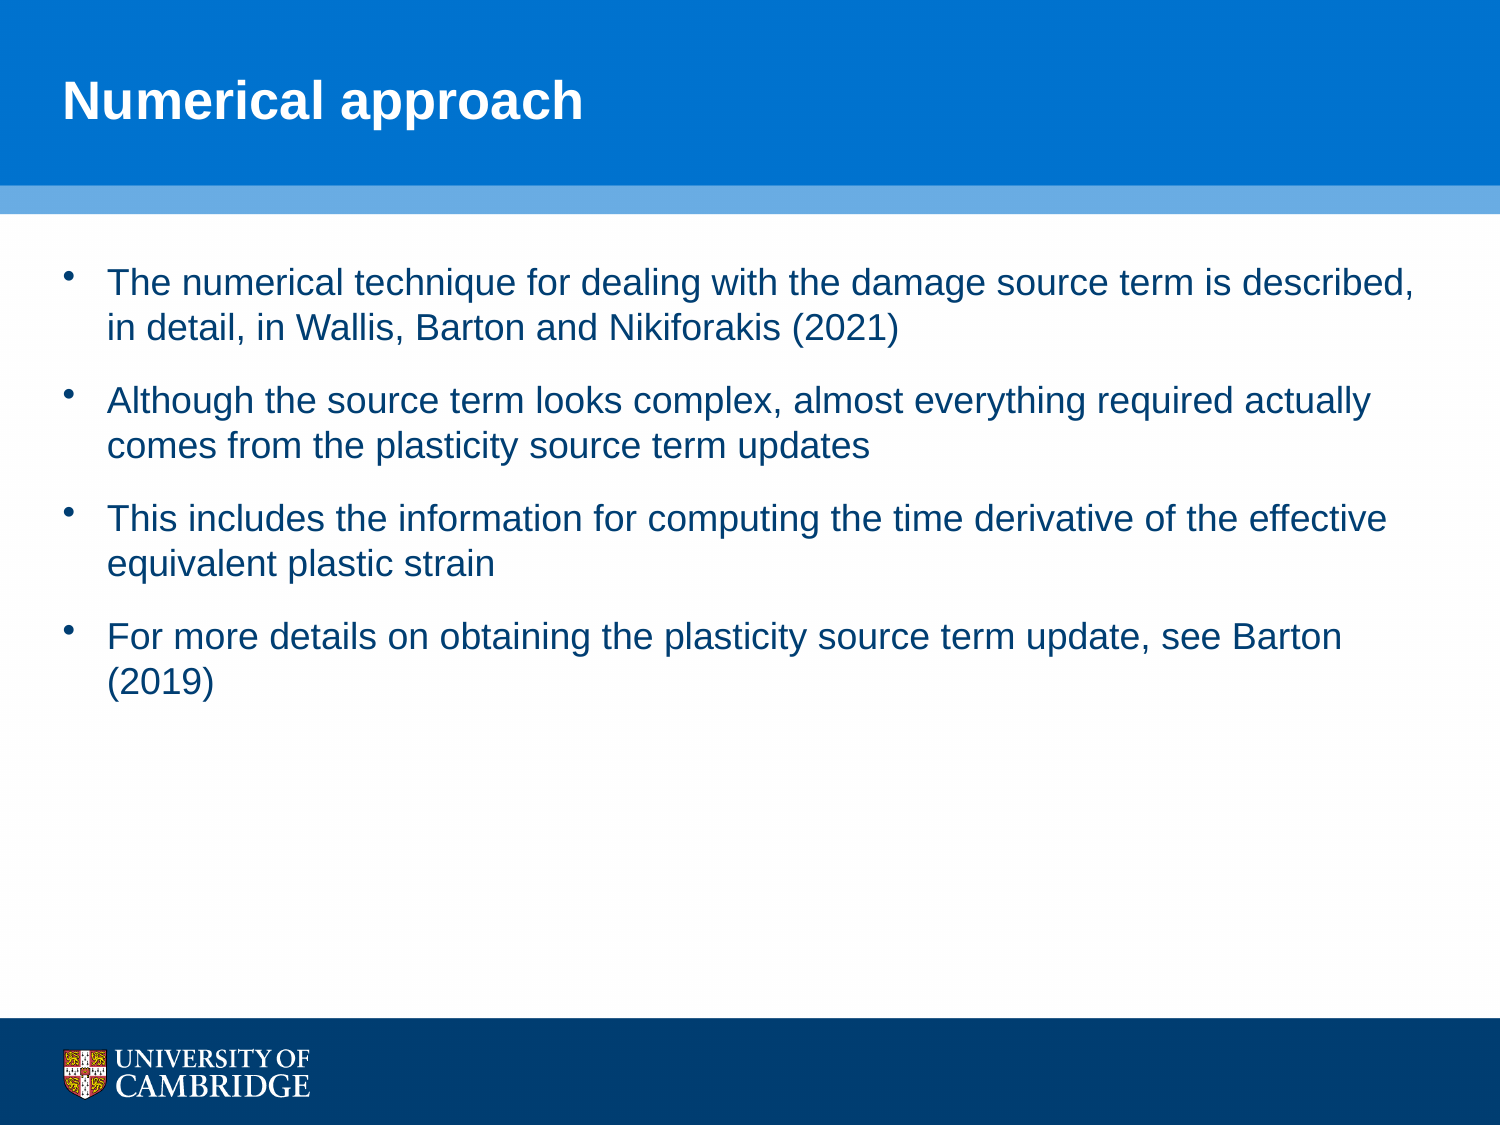

# Numerical approach
The numerical technique for dealing with the damage source term is described, in detail, in Wallis, Barton and Nikiforakis (2021)
Although the source term looks complex, almost everything required actually comes from the plasticity source term updates
This includes the information for computing the time derivative of the effective equivalent plastic strain
For more details on obtaining the plasticity source term update, see Barton (2019)